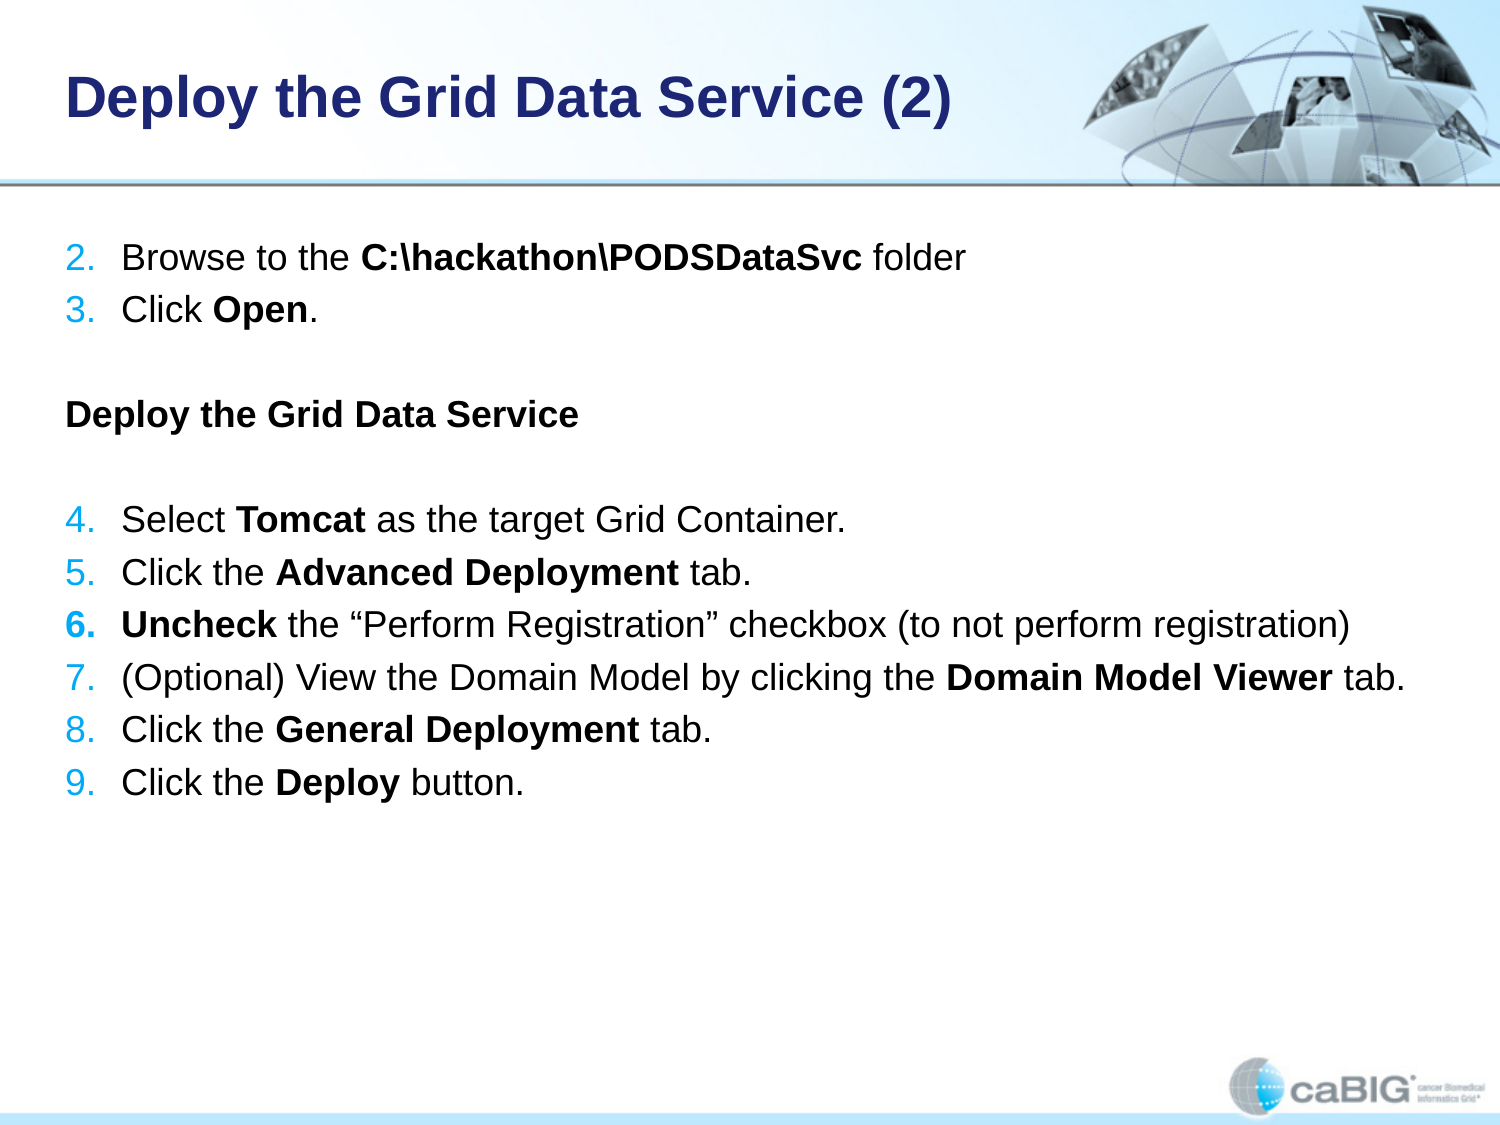

# Deploy the Grid Data Service (2)
Browse to the C:\hackathon\PODSDataSvc folder
Click Open.

Deploy the Grid Data Service

Select Tomcat as the target Grid Container.
Click the Advanced Deployment tab.
Uncheck the “Perform Registration” checkbox (to not perform registration)
(Optional) View the Domain Model by clicking the Domain Model Viewer tab.
Click the General Deployment tab.
Click the Deploy button.